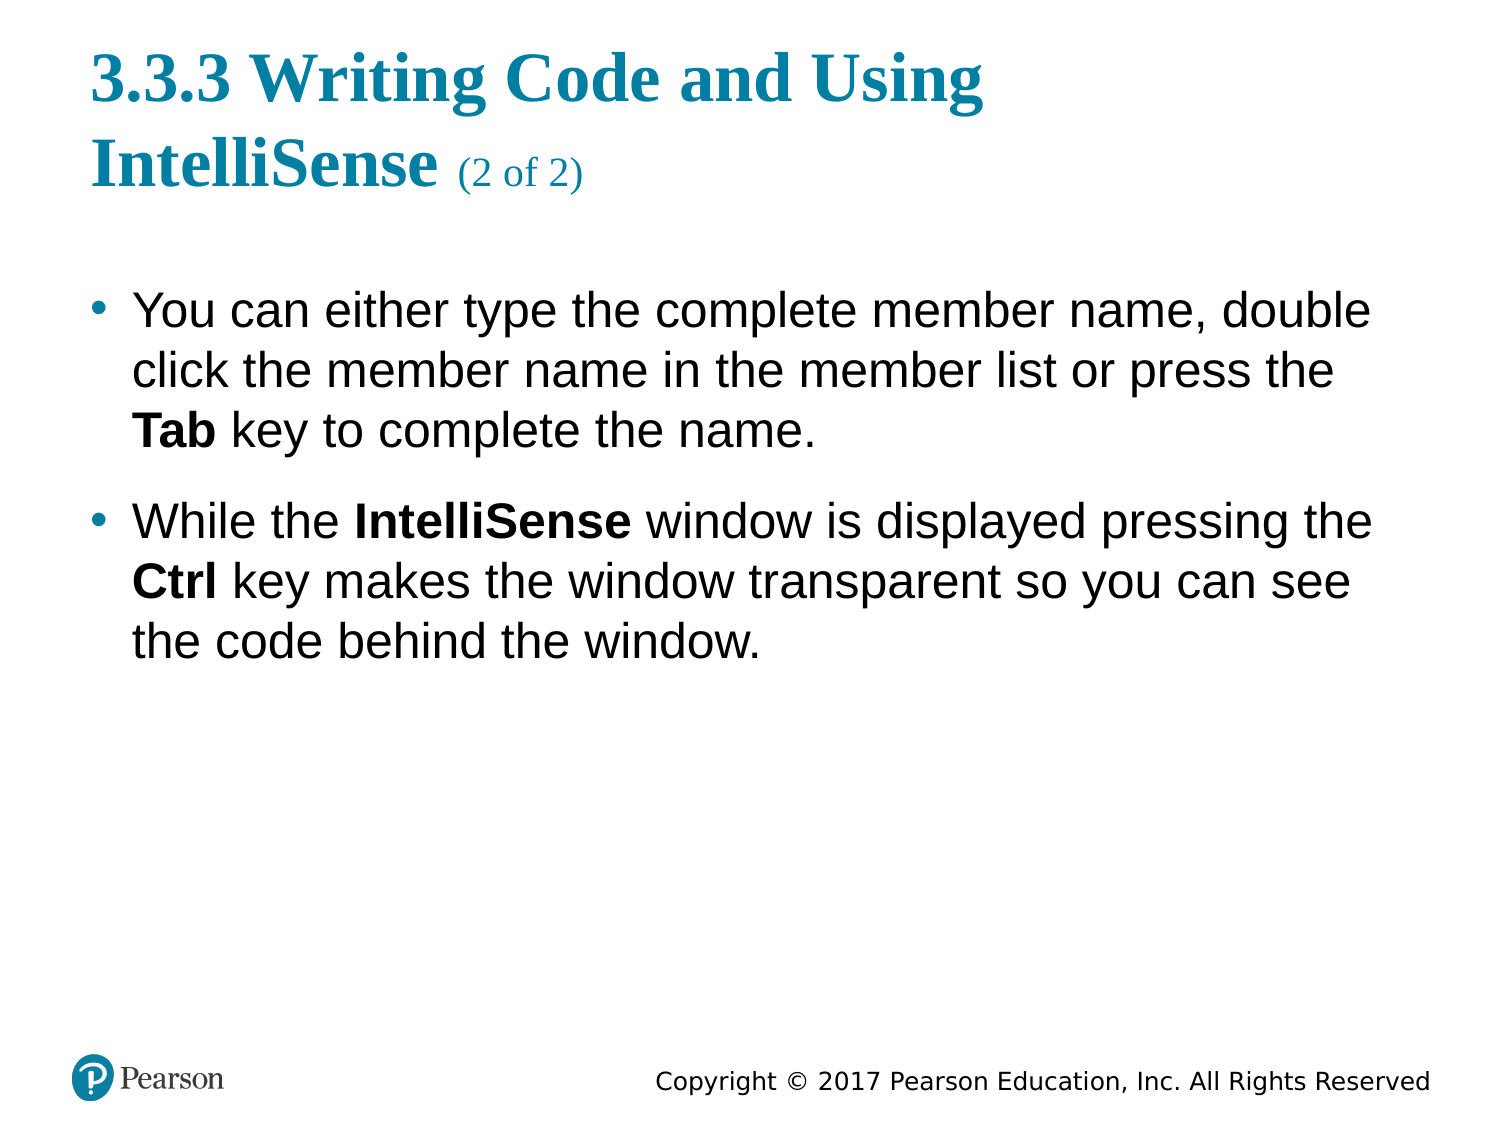

# 3.3.3 Writing Code and Using IntelliSense (2 of 2)
You can either type the complete member name, double click the member name in the member list or press the Tab key to complete the name.
While the IntelliSense window is displayed pressing the Ctrl key makes the window transparent so you can see the code behind the window.